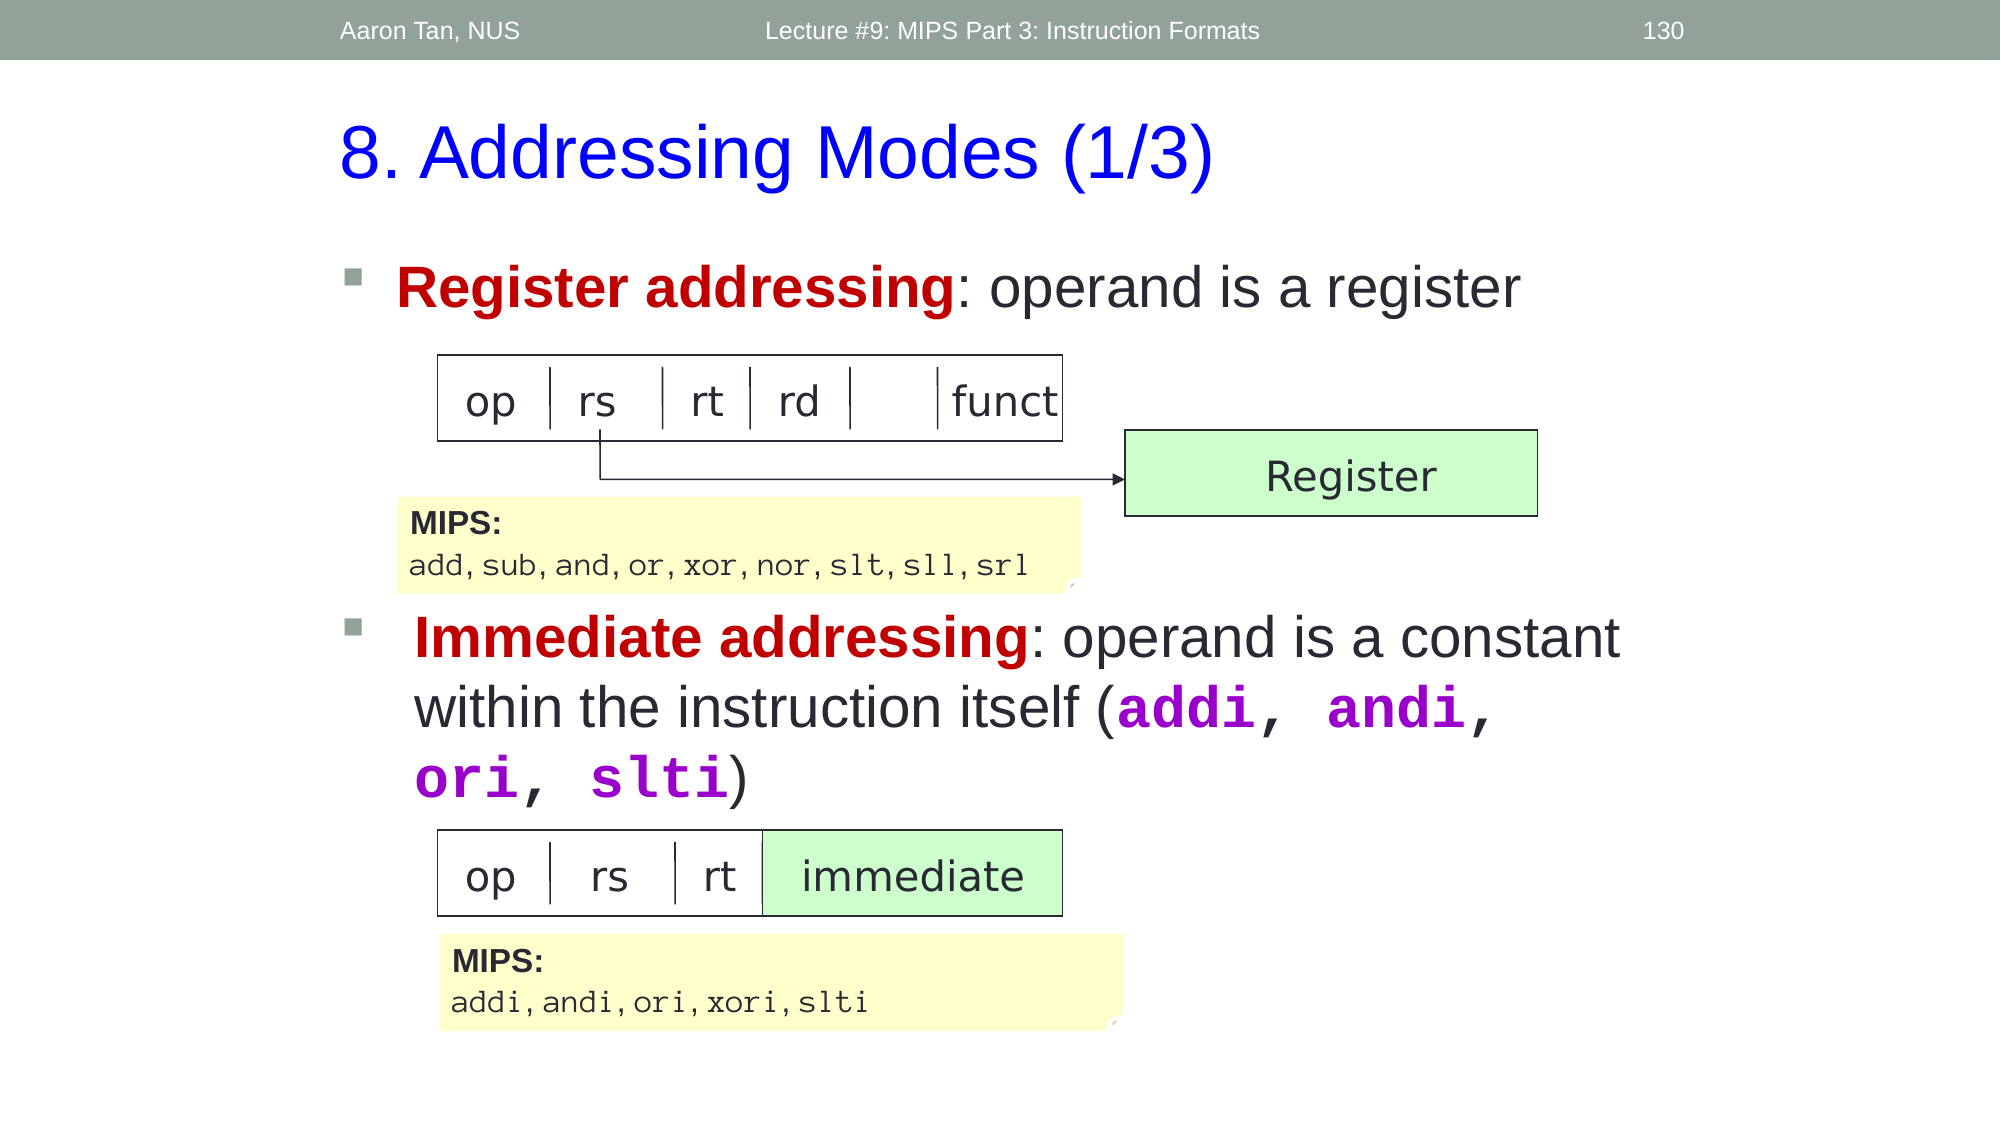

Aaron Tan, NUS
Lecture #9: MIPS Part 3: Instruction Formats
130
8. Addressing Modes (1/3)
Register addressing: operand is a register

op

rs

rt

rd

funct

Register

MIPS:
add, sub, and, or, xor, nor, slt, sll, srl
Immediate addressing: operand is a constant within the instruction itself (addi, andi, ori, slti)

op

rs

rt

immediate
MIPS:
addi, andi, ori, xori, slti